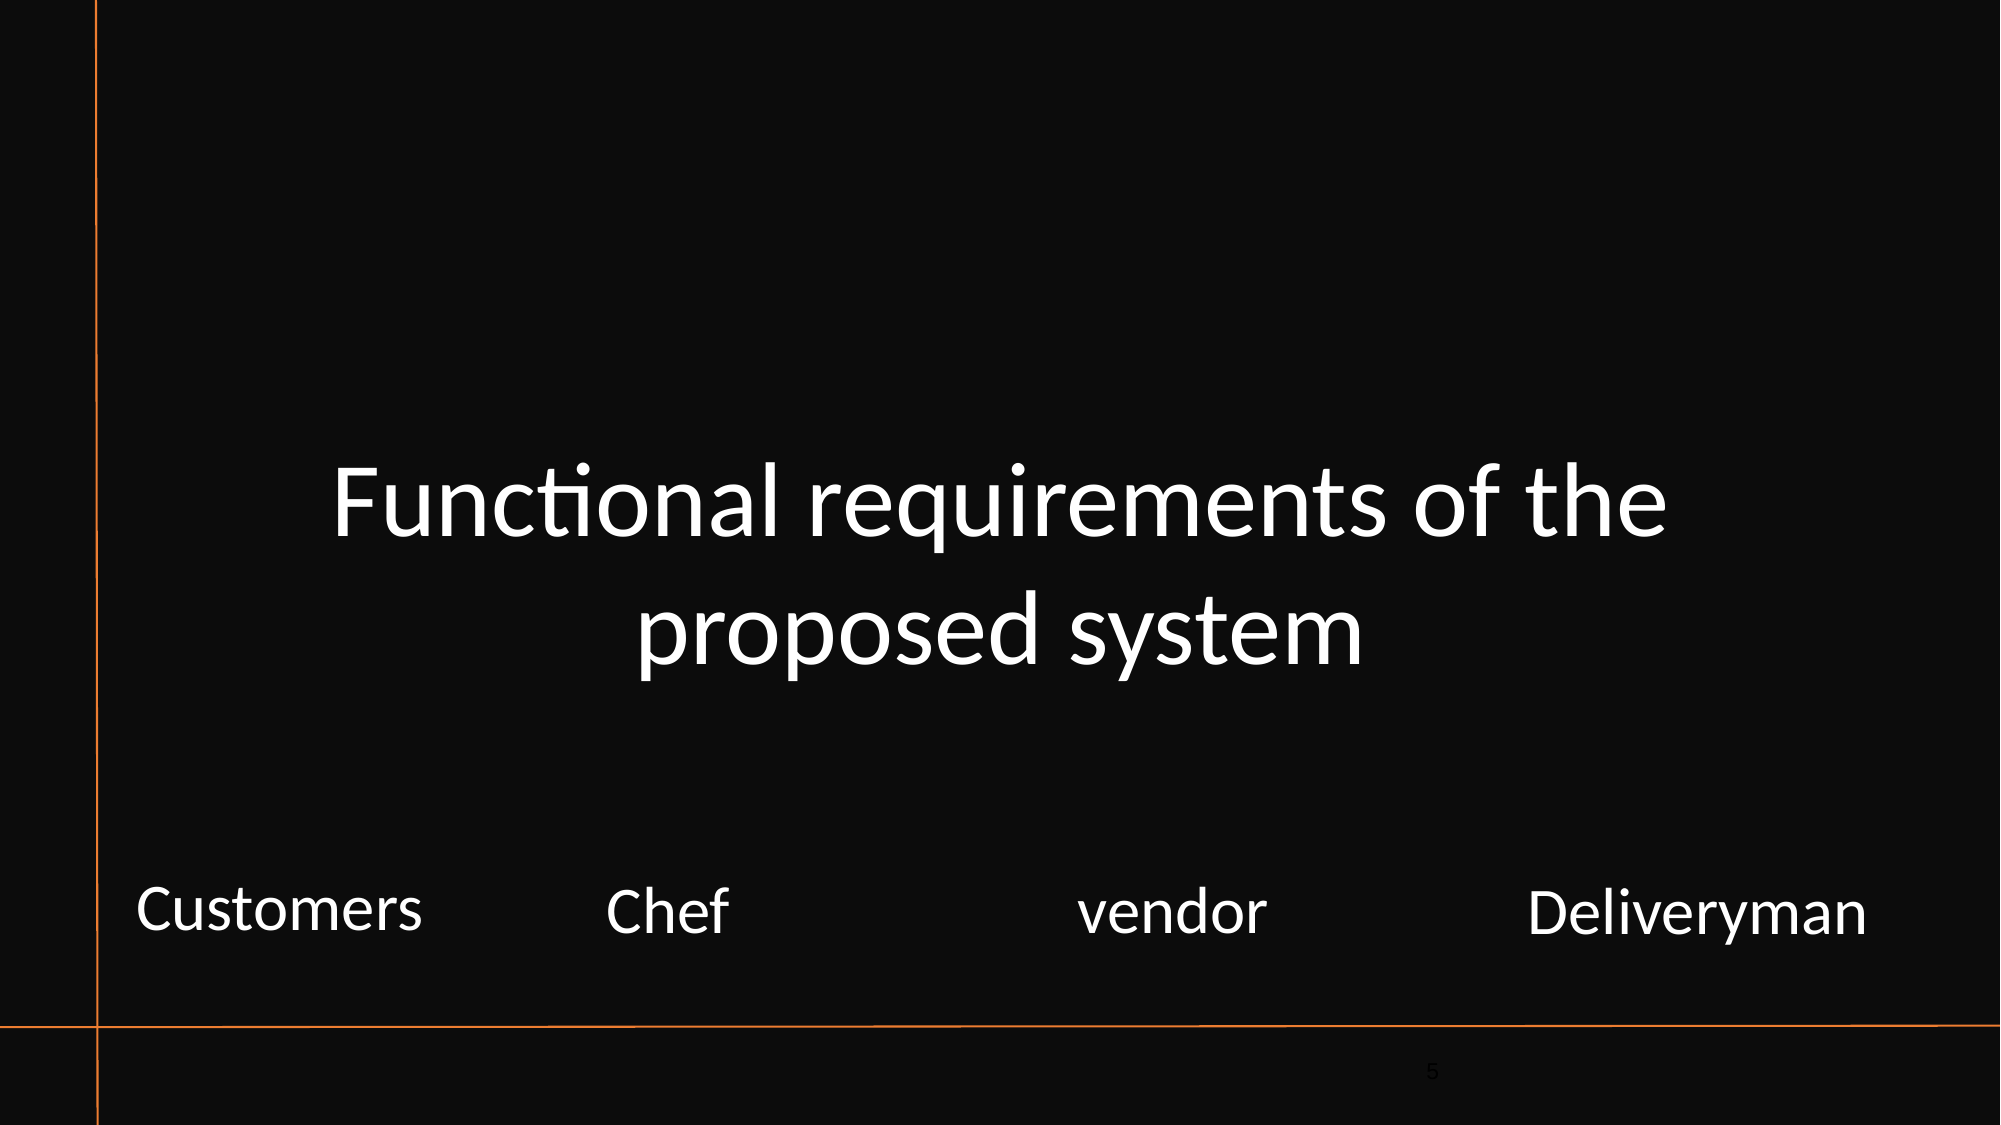

Functional requirements of the proposed system
Customers
Chef
vendor
Deliveryman
5